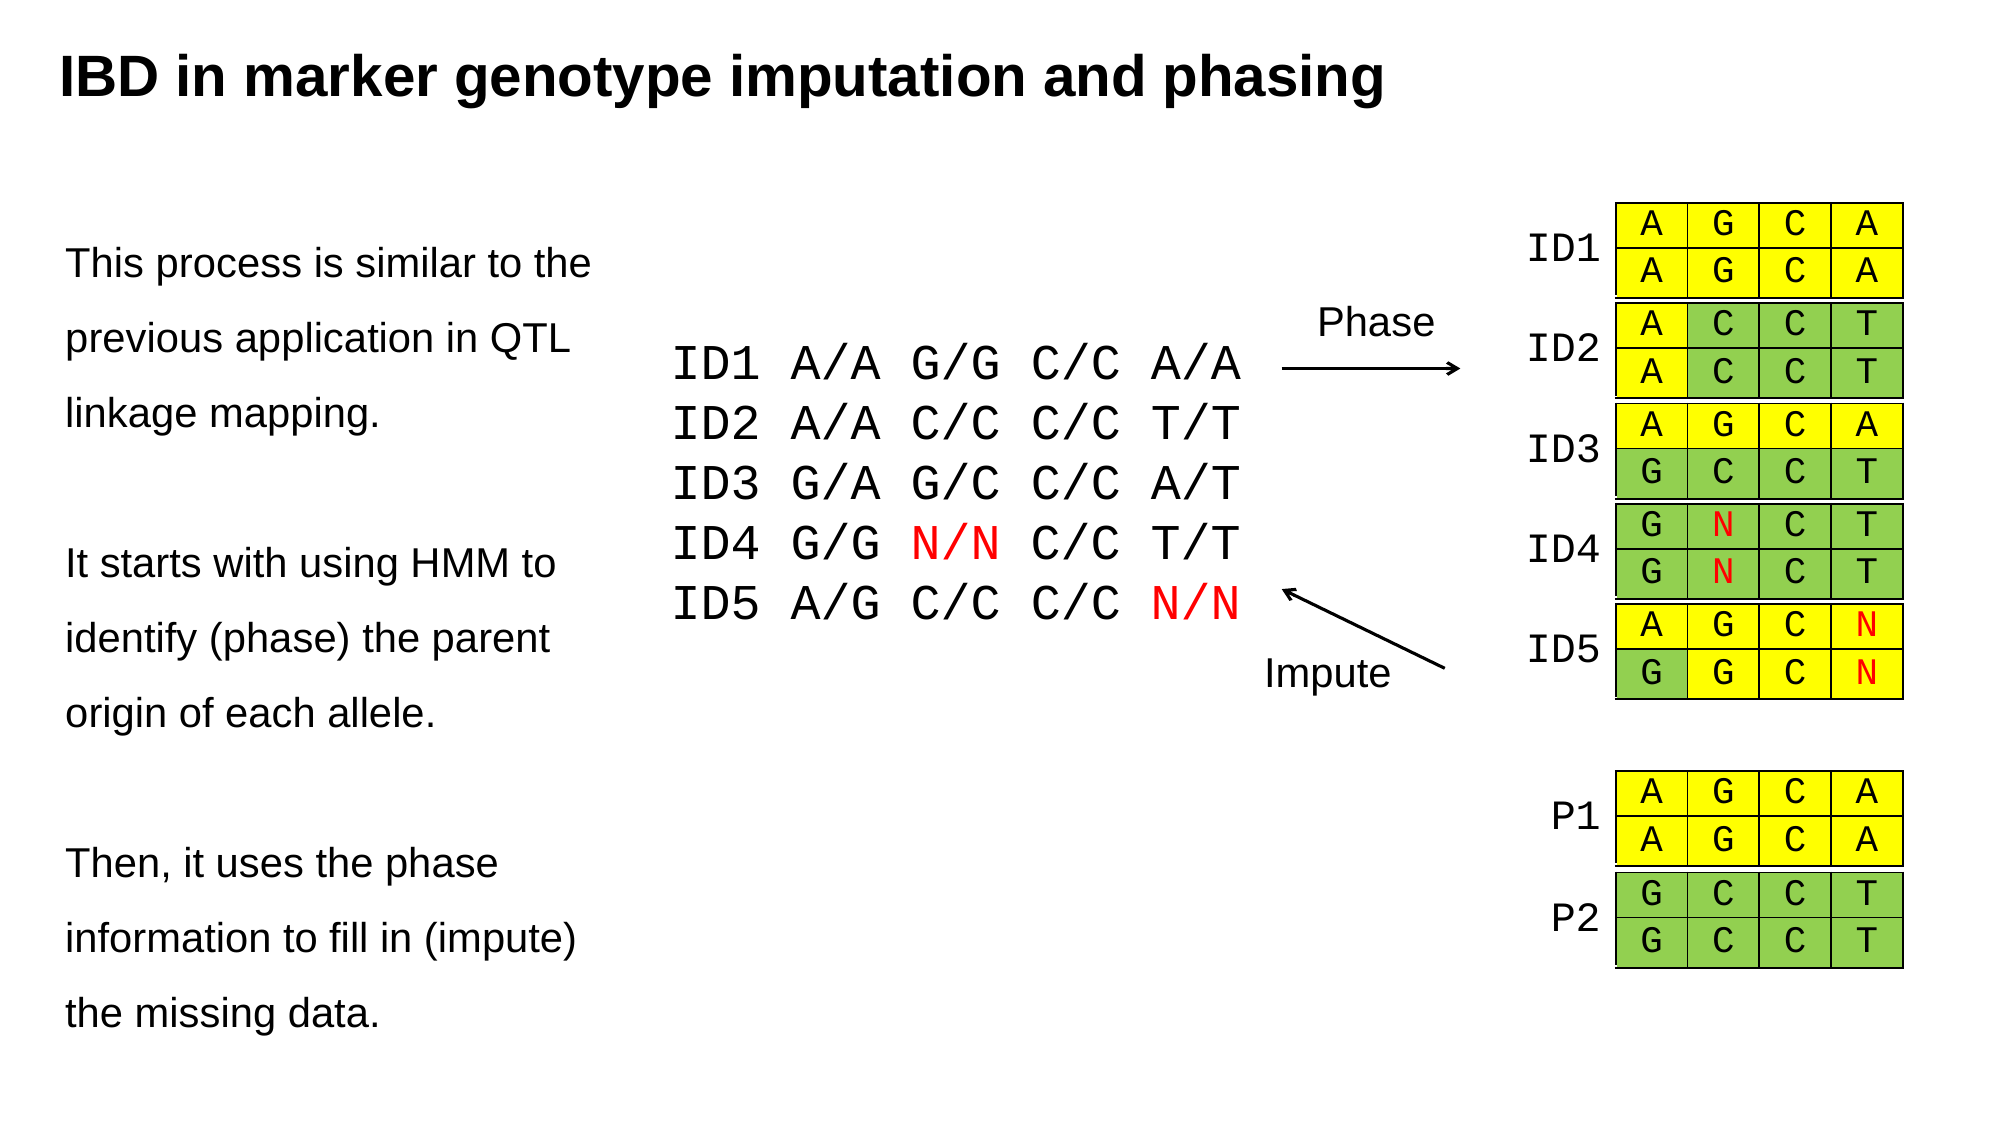

IBD in marker genotype imputation and phasing
| ID1 | A | G | C | A |
| --- | --- | --- | --- | --- |
|  | A | G | C | A |
This process is similar to the previous application in QTL linkage mapping.

It starts with using HMM to identify (phase) the parent origin of each allele.

Then, it uses the phase information to fill in (impute) the missing data.
Phase
| ID2 | A | C | C | T |
| --- | --- | --- | --- | --- |
|  | A | C | C | T |
ID1 A/A G/G C/C A/A
ID2 A/A C/C C/C T/T
ID3 G/A G/C C/C A/T
ID4 G/G N/N C/C T/T
ID5 A/G C/C C/C N/N
| ID3 | A | G | C | A |
| --- | --- | --- | --- | --- |
|  | G | C | C | T |
| ID4 | G | N | C | T |
| --- | --- | --- | --- | --- |
|  | G | N | C | T |
| ID5 | A | G | C | N |
| --- | --- | --- | --- | --- |
|  | G | G | C | N |
Impute
| P1 | A | G | C | A |
| --- | --- | --- | --- | --- |
|  | A | G | C | A |
| P2 | G | C | C | T |
| --- | --- | --- | --- | --- |
|  | G | C | C | T |